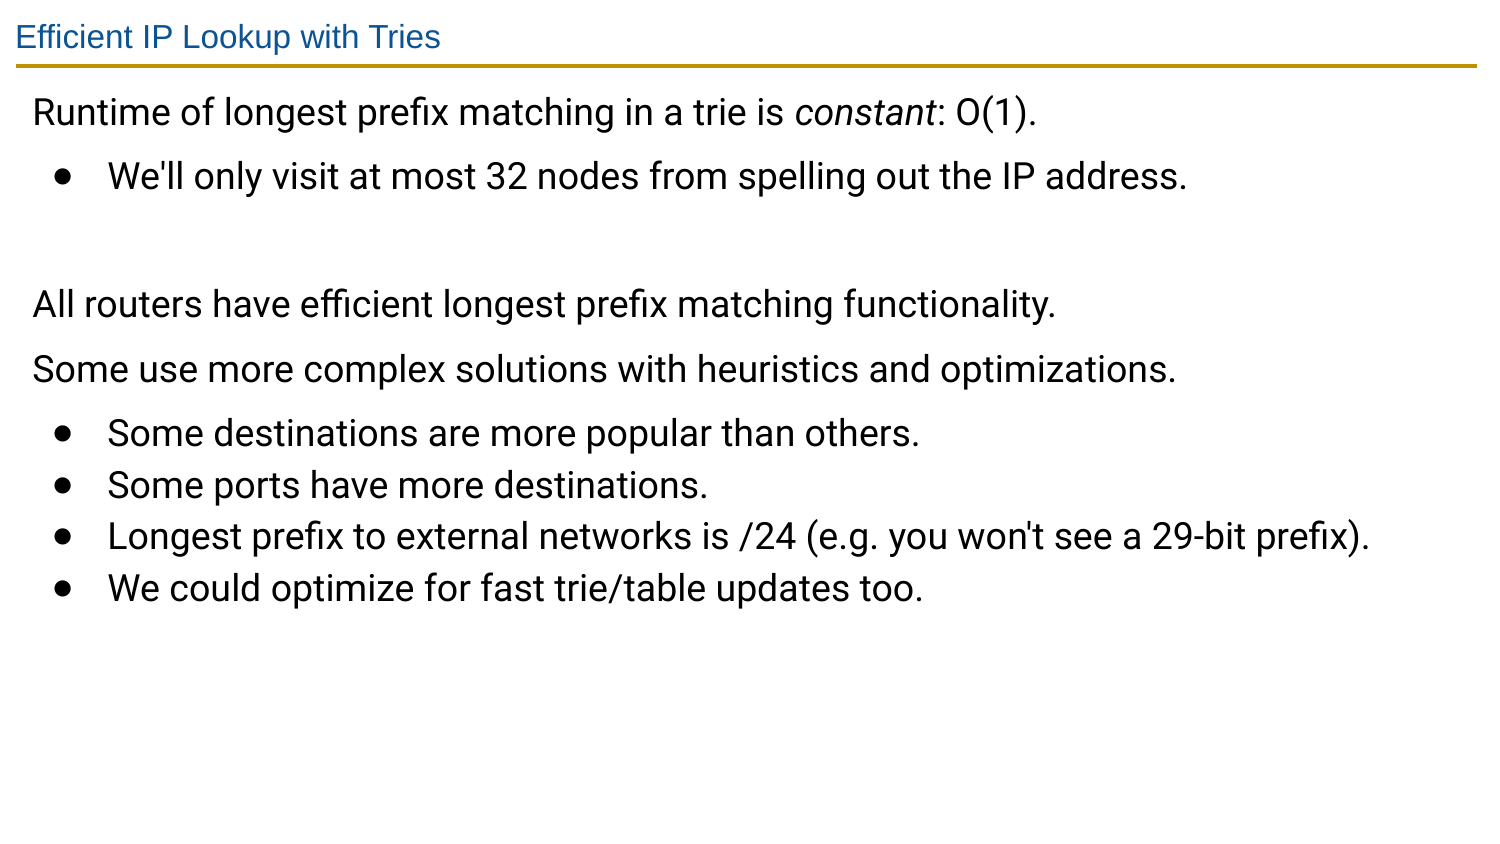

# Efficient IP Lookup with Tries
Runtime of longest prefix matching in a trie is constant: O(1).
We'll only visit at most 32 nodes from spelling out the IP address.

All routers have efficient longest prefix matching functionality.
Some use more complex solutions with heuristics and optimizations.
Some destinations are more popular than others.
Some ports have more destinations.
Longest prefix to external networks is /24 (e.g. you won't see a 29-bit prefix).
We could optimize for fast trie/table updates too.